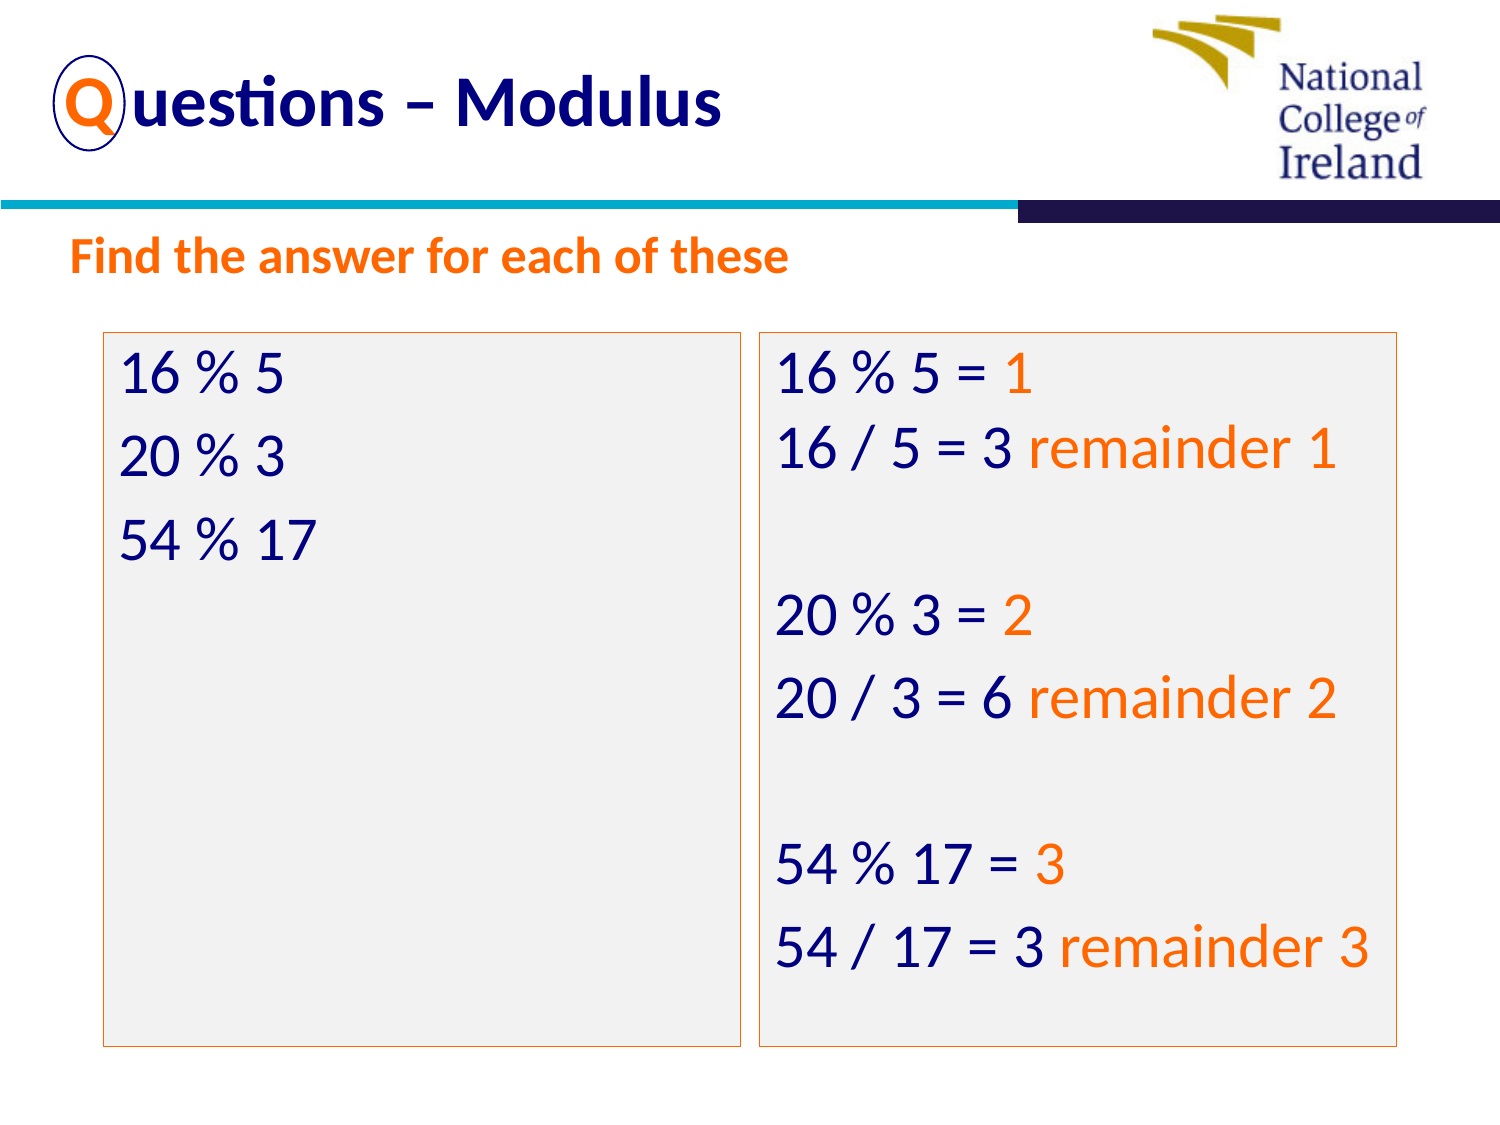

# Q uestions – Modulus

Find the answer for each of these
16 % 5
20 % 3
54 % 17
16 % 5 = 1
16 / 5 = 3 remainder 1

20 % 3 = 2
20 / 3 = 6 remainder 2

54 % 17 = 3
54 / 17 = 3 remainder 3